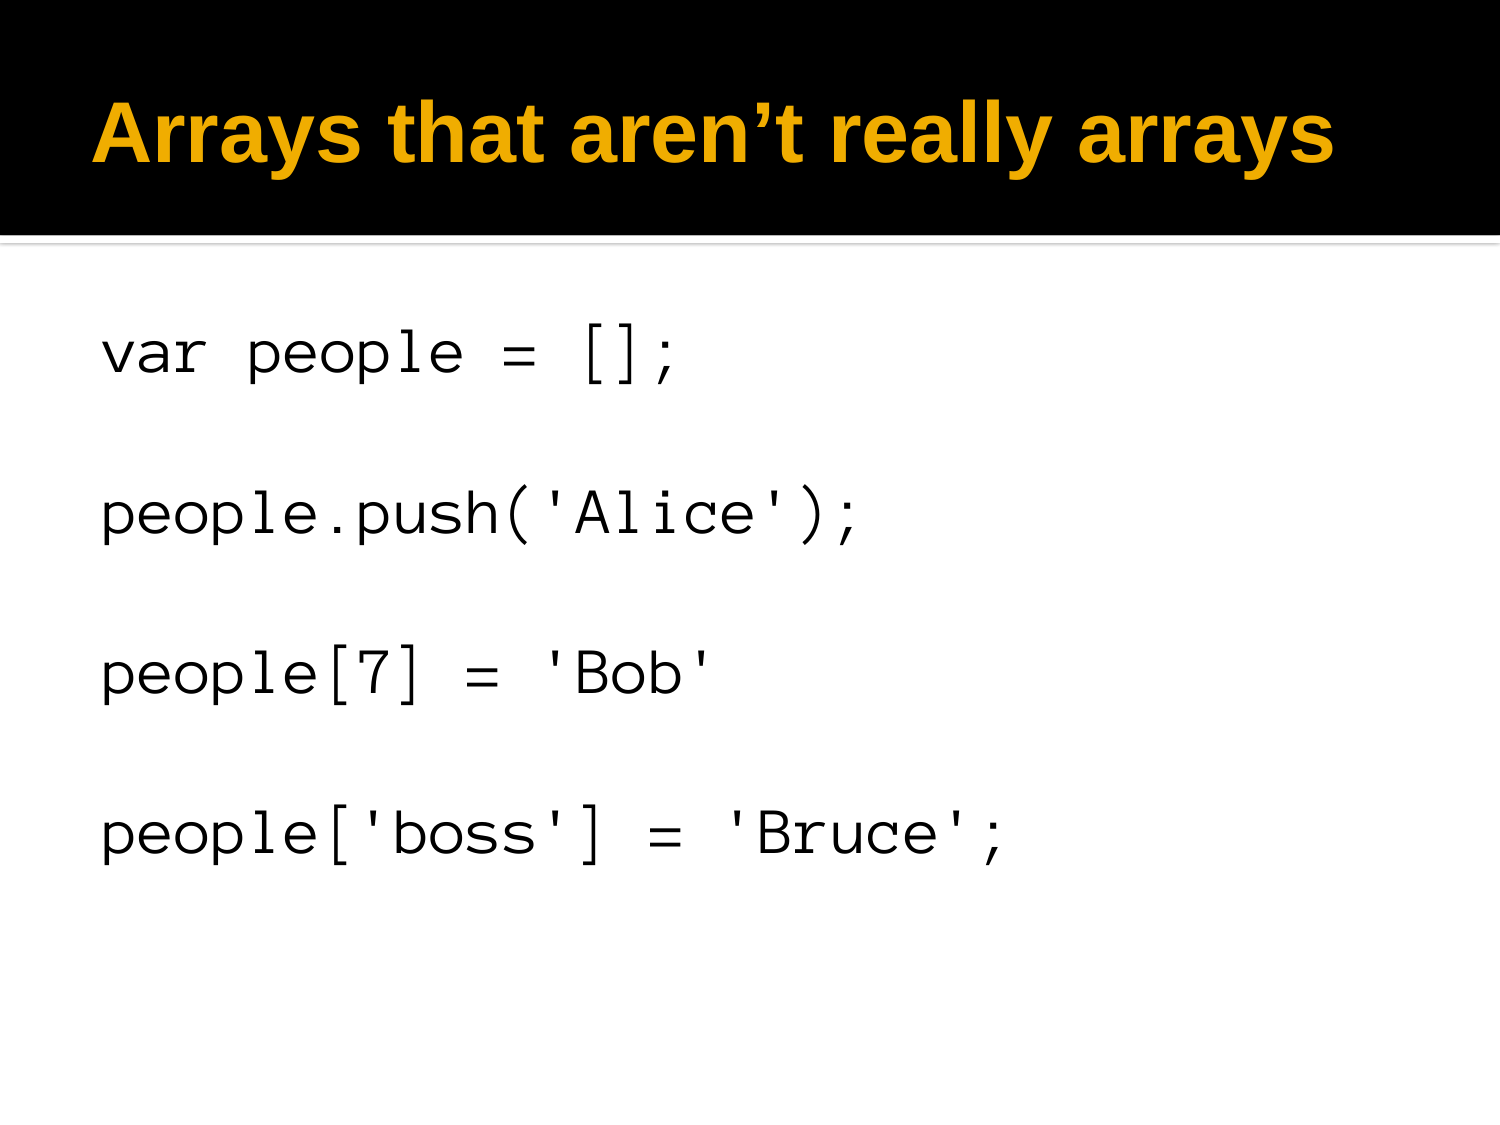

# Arrays that aren’t really arrays
var people = [];

people.push('Alice');

people[7] = 'Bob'

people['boss'] = 'Bruce';